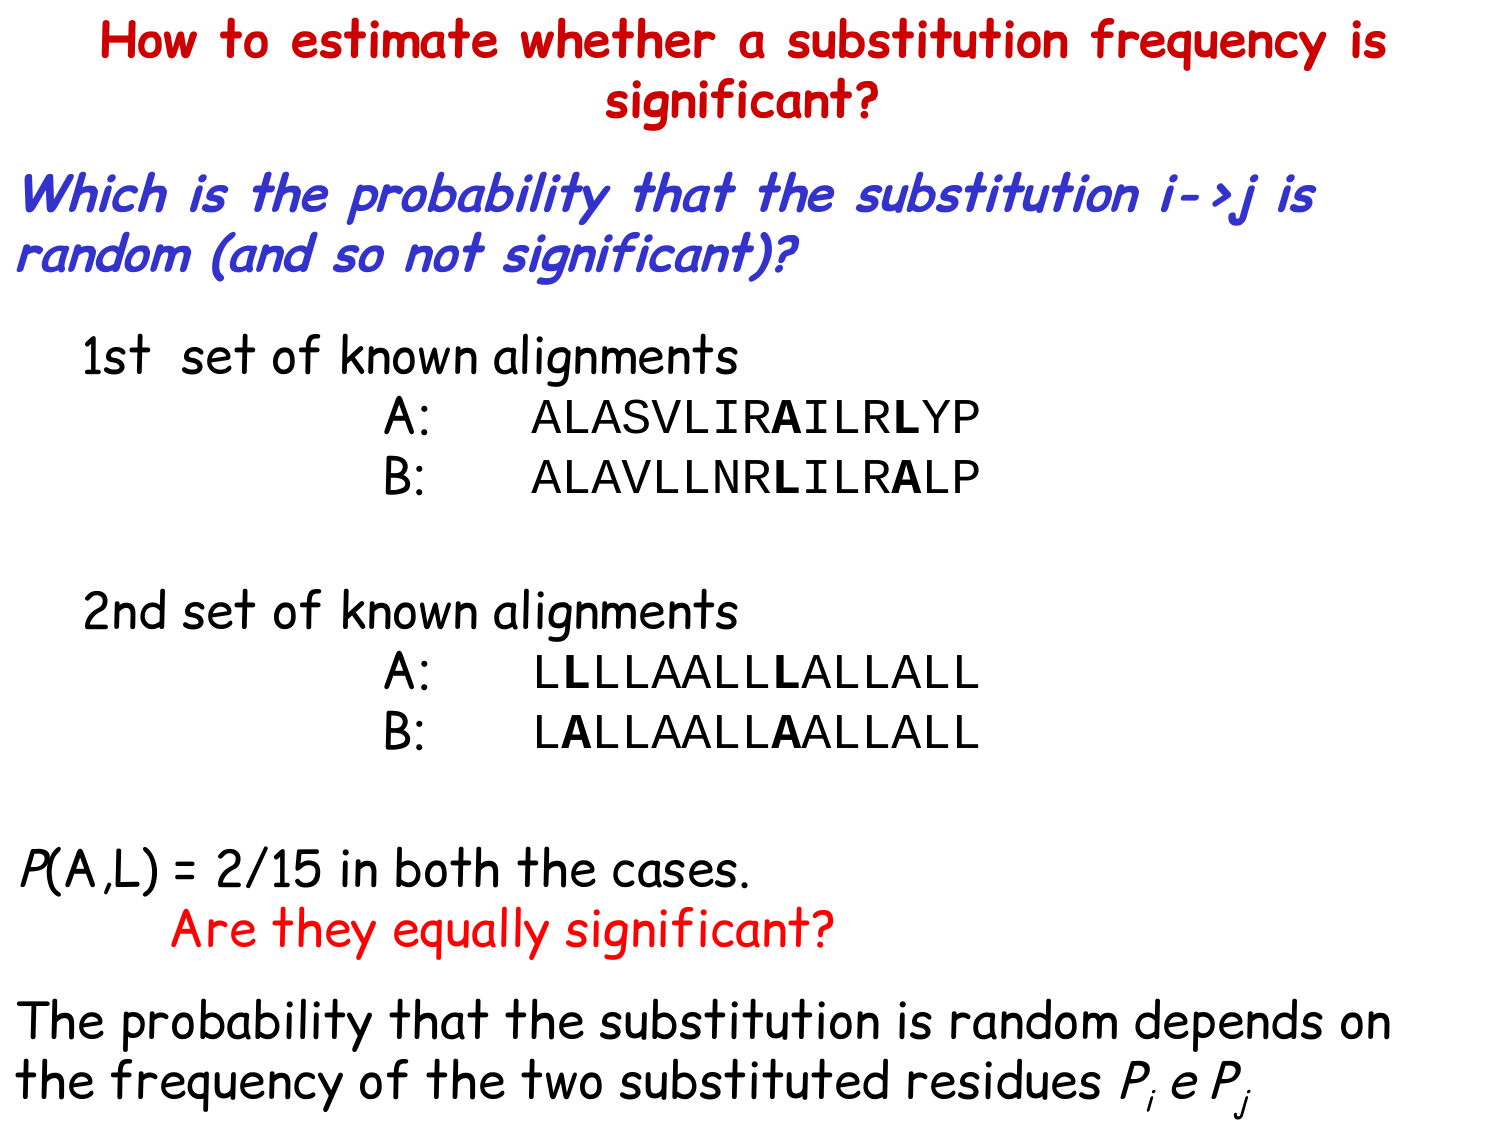

How to estimate whether a substitution frequency is significant?
Which is the probability that the substitution i->j is random (and so not significant)?

1st  set of known alignments
		A:	ALASVLIRAILRLYP
		B:	ALAVLLNRLILRALP
2nd set of known alignments
		A:	LLLLAALLLALLALL
		B:	LALLAALLAALLALL
P(A,L) = 2/15 in both the cases.
	Are they equally significant?
The probability that the substitution is random depends on the frequency of the two substituted residues Pi e Pj